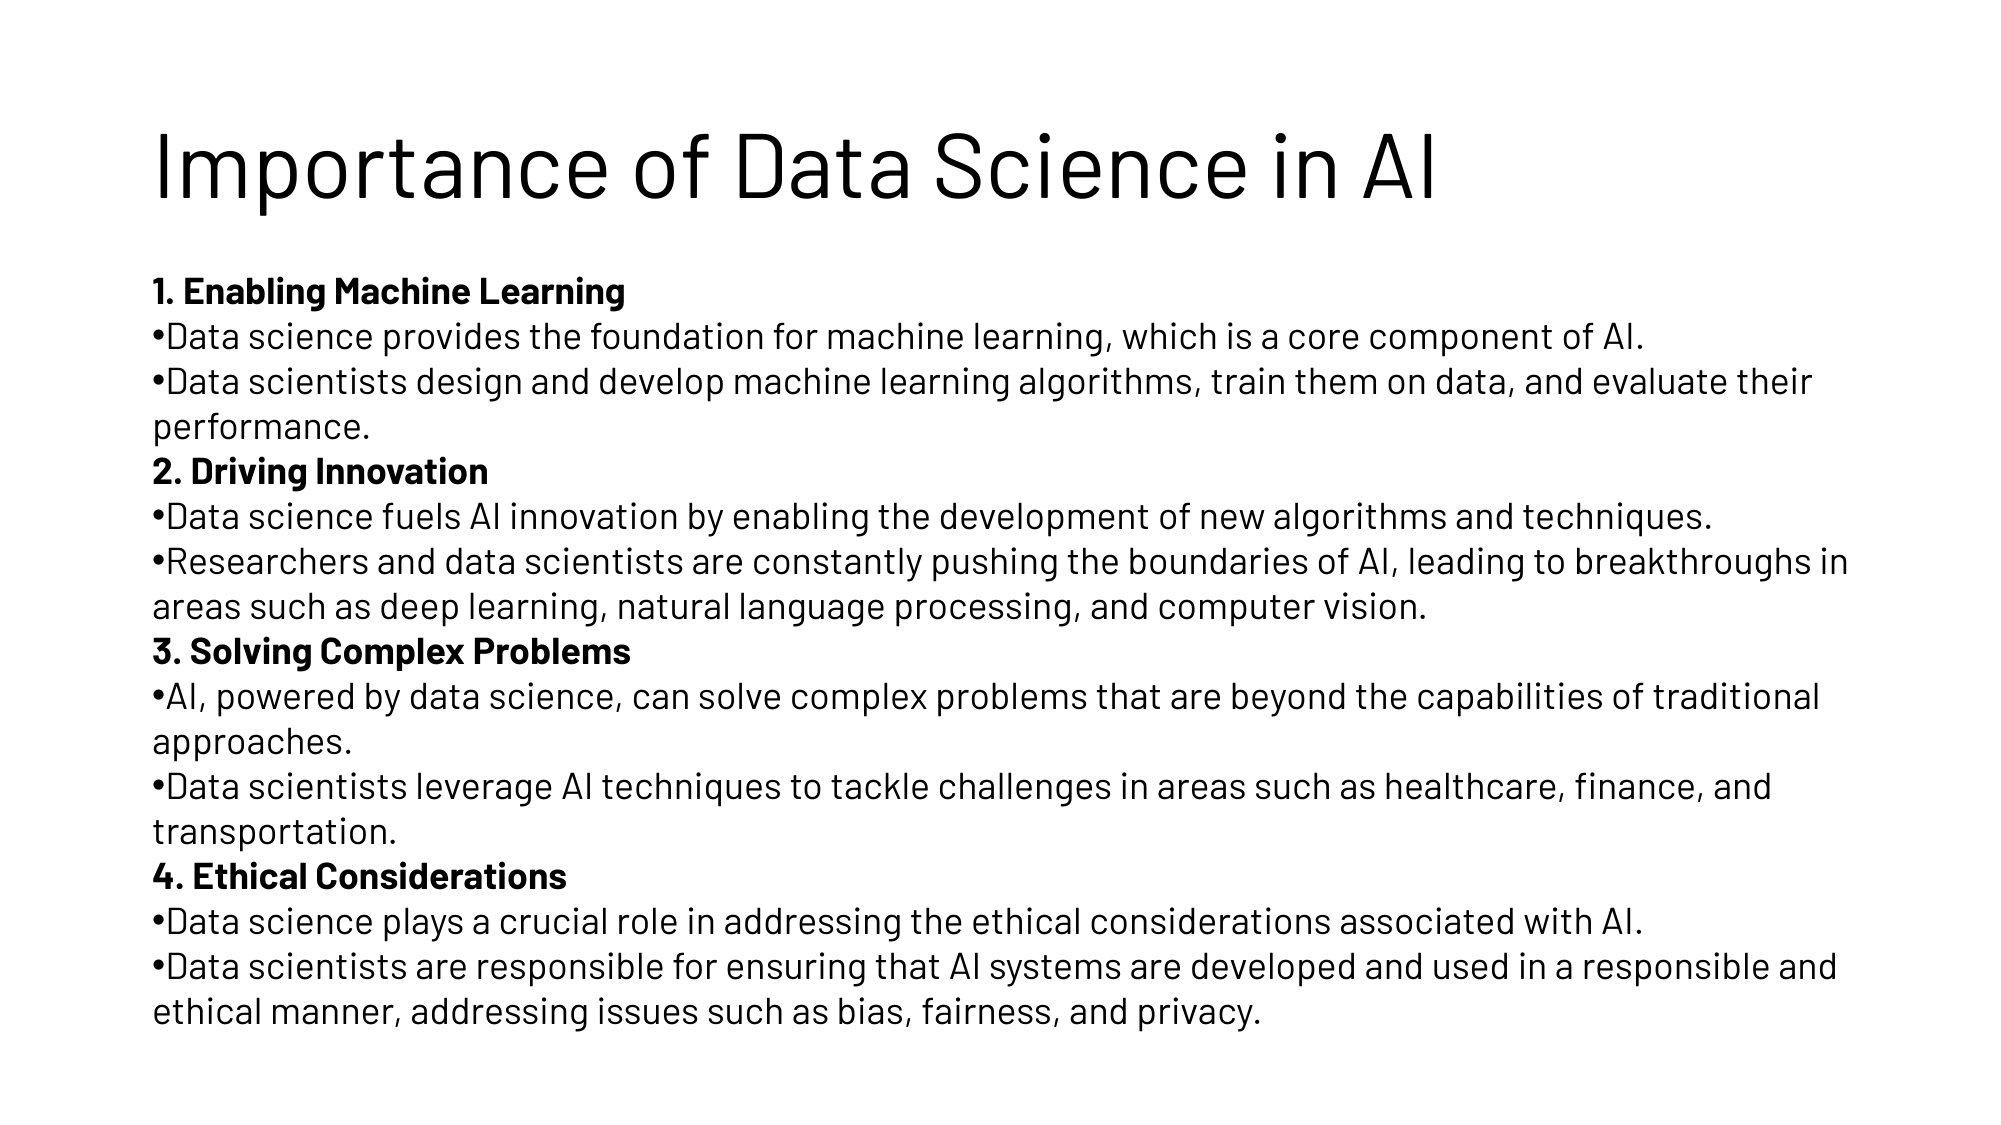

# Importance of Data Science in AI
1. Enabling Machine Learning
Data science provides the foundation for machine learning, which is a core component of AI.
Data scientists design and develop machine learning algorithms, train them on data, and evaluate their performance.
2. Driving Innovation
Data science fuels AI innovation by enabling the development of new algorithms and techniques.
Researchers and data scientists are constantly pushing the boundaries of AI, leading to breakthroughs in areas such as deep learning, natural language processing, and computer vision.
3. Solving Complex Problems
AI, powered by data science, can solve complex problems that are beyond the capabilities of traditional approaches.
Data scientists leverage AI techniques to tackle challenges in areas such as healthcare, finance, and transportation.
4. Ethical Considerations
Data science plays a crucial role in addressing the ethical considerations associated with AI.
Data scientists are responsible for ensuring that AI systems are developed and used in a responsible and ethical manner, addressing issues such as bias, fairness, and privacy.